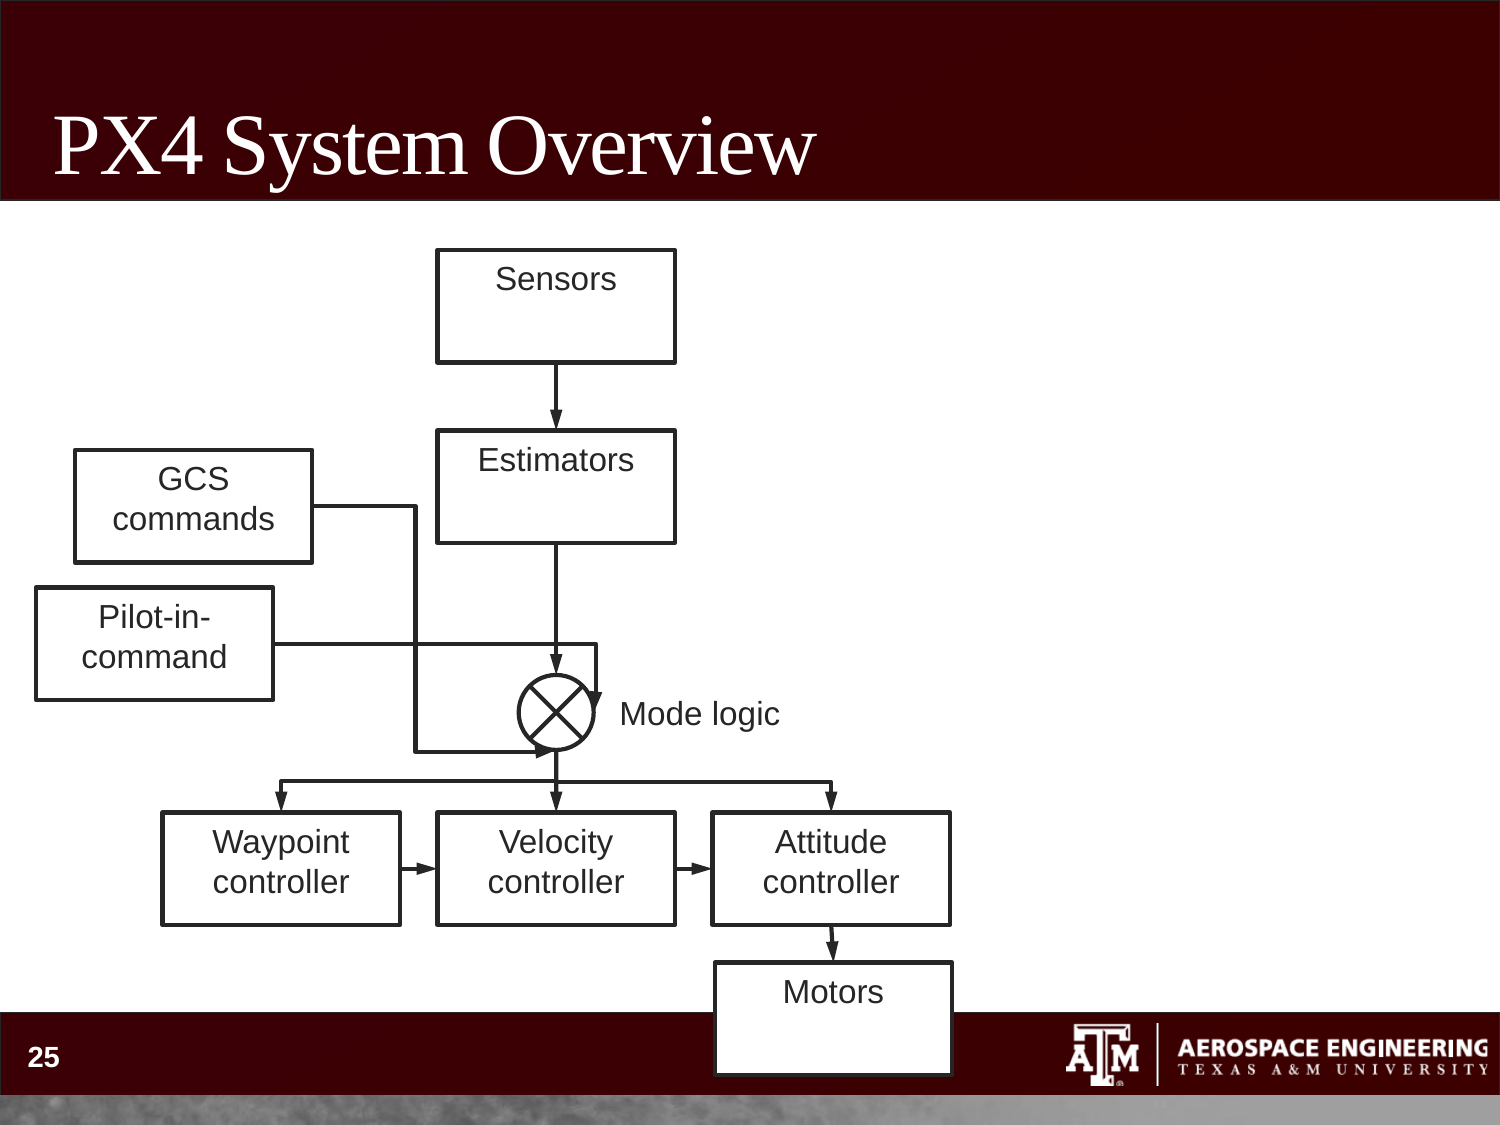

# PX4 System Overview

Sensors

Estimators

GCS commands

Pilot-in-command

Mode logic

Waypoint controller

Velocity controller

Attitude controller

Motors
25